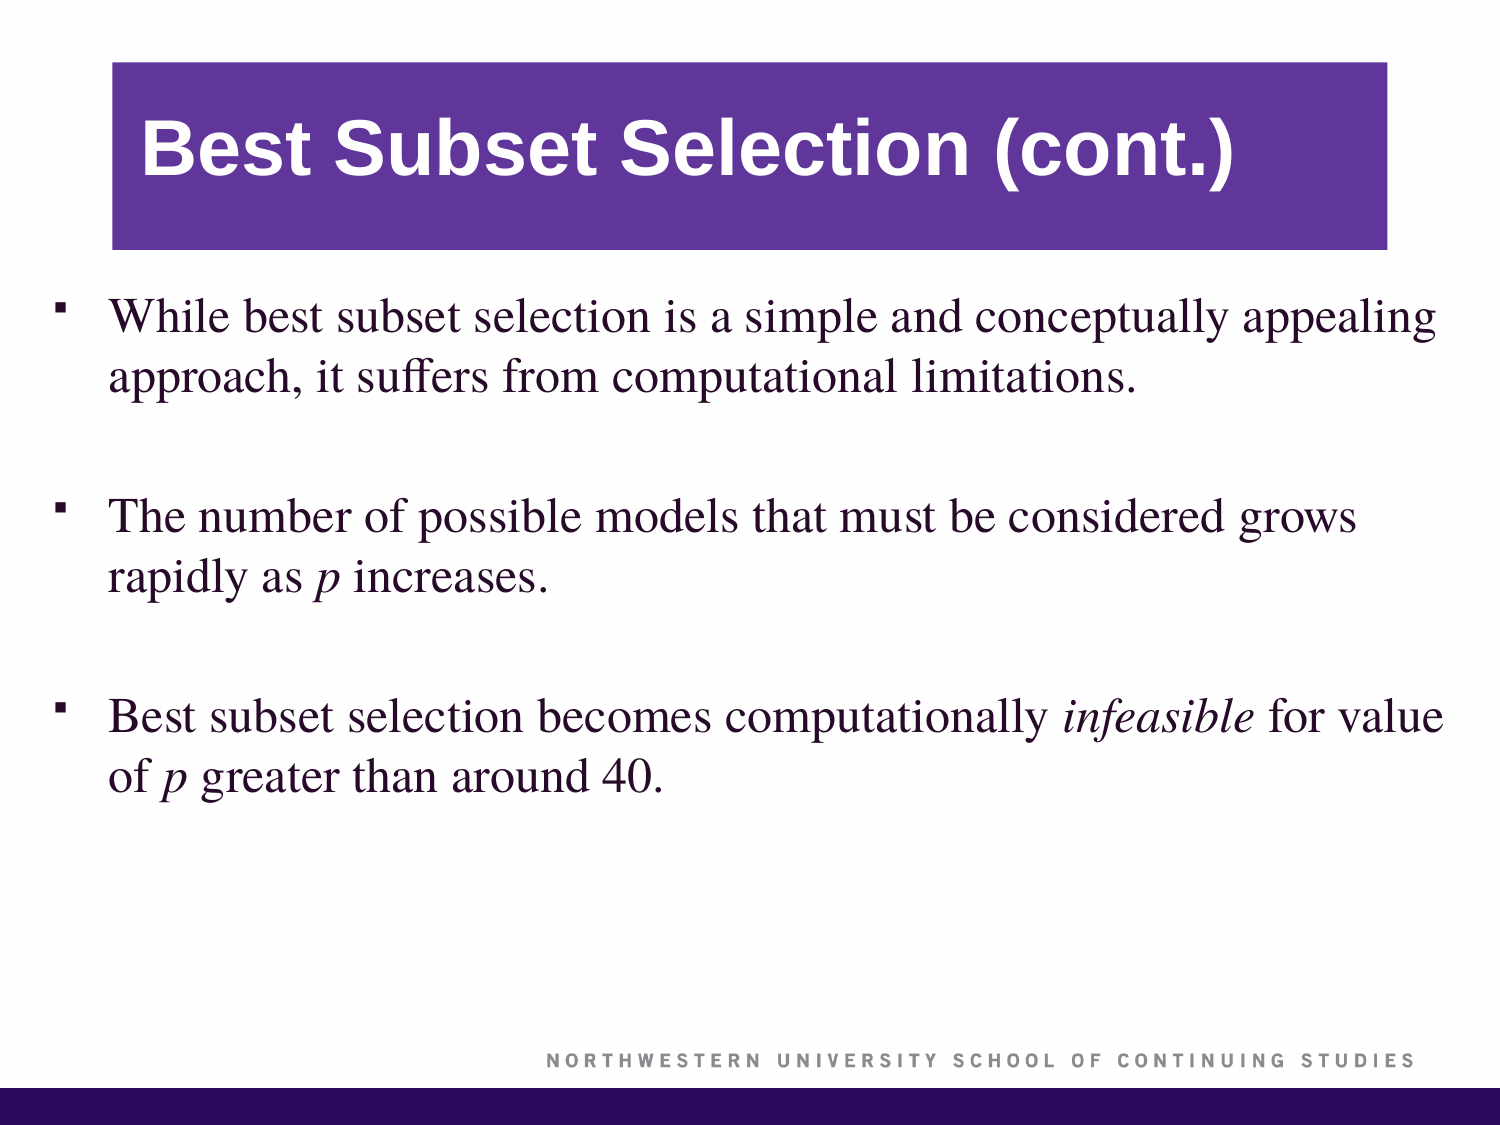

# Best Subset Selection (cont.)
While best subset selection is a simple and conceptually appealing approach, it suffers from computational limitations.

The number of possible models that must be considered grows rapidly as p increases.

Best subset selection becomes computationally infeasible for value of p greater than around 40.